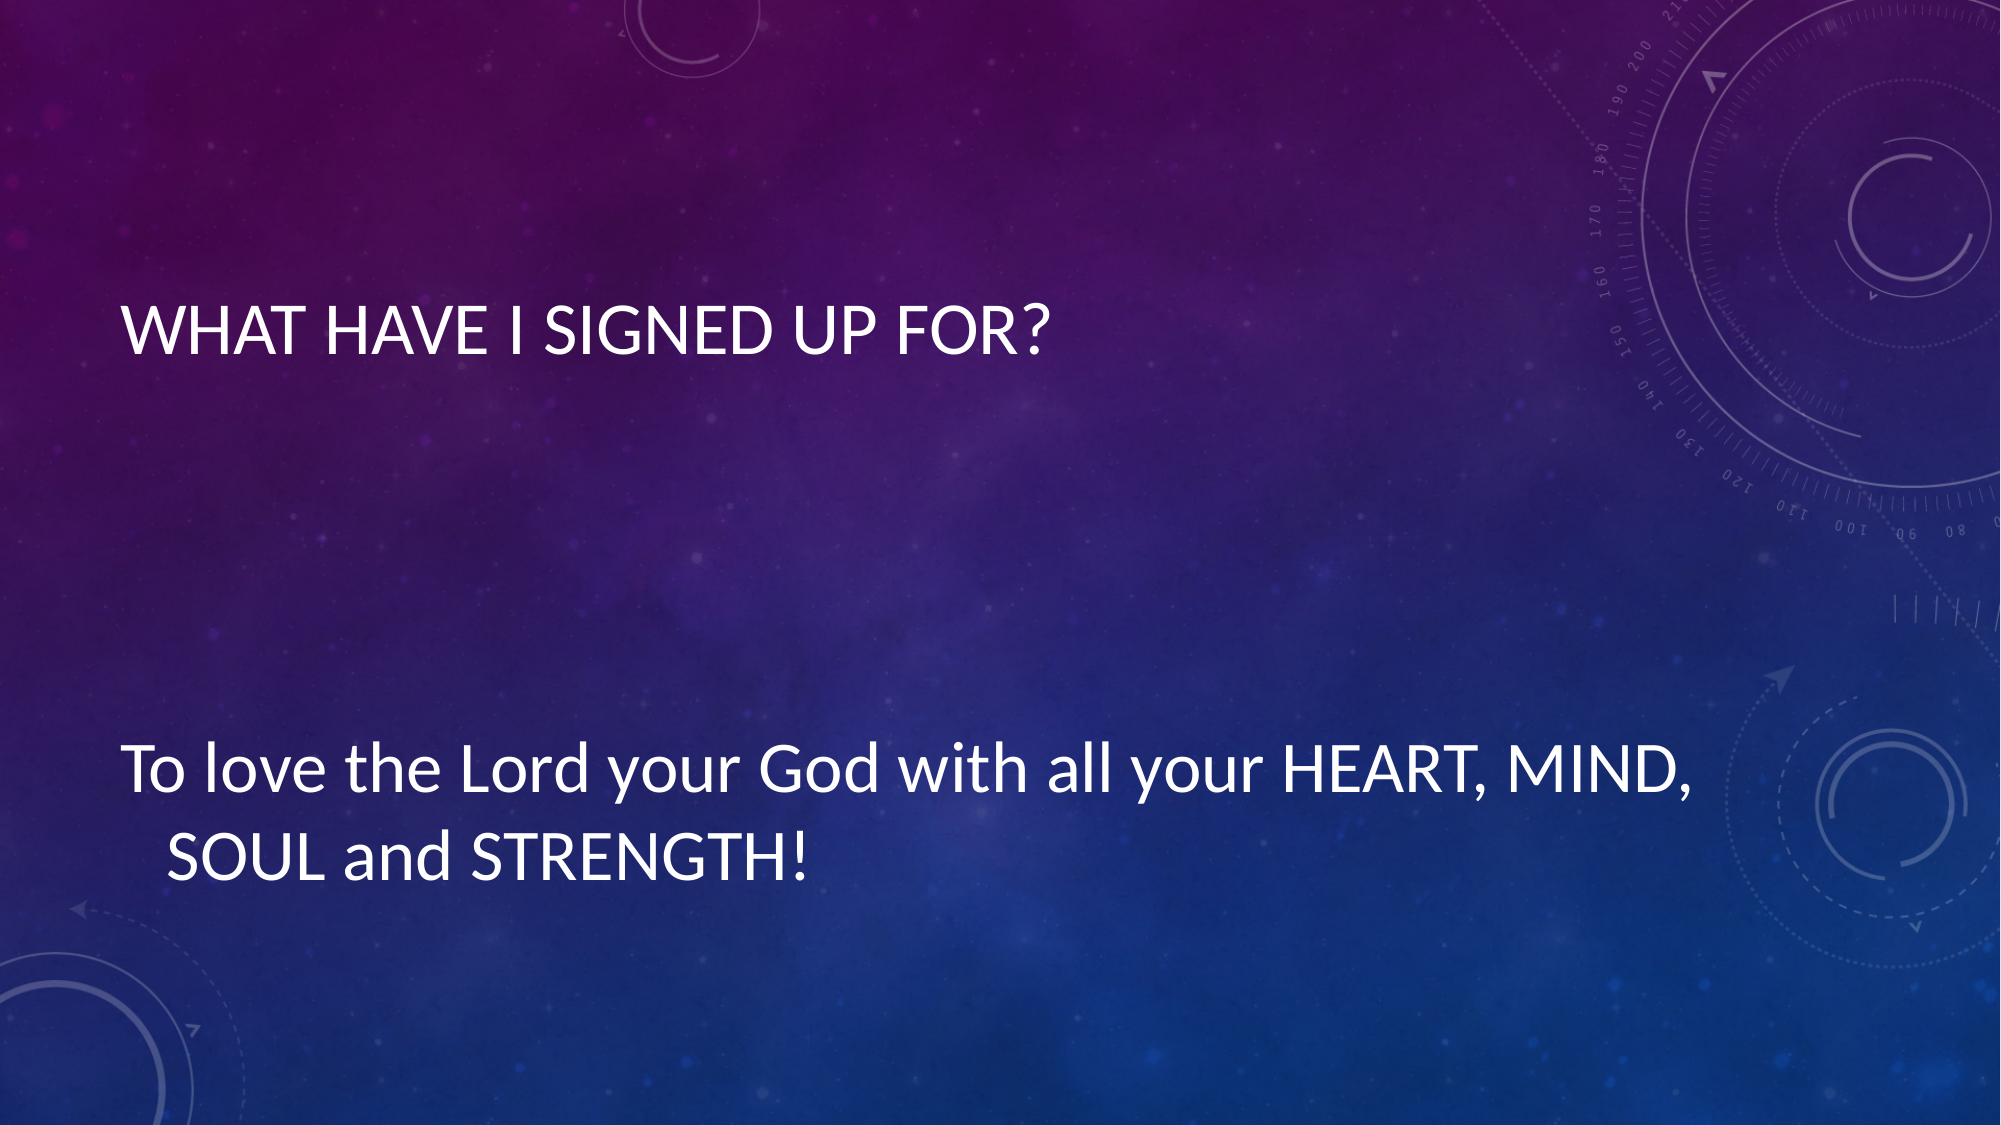

# What have i signed up for?

To love the Lord your God with all your HEART, MIND, SOUL and STRENGTH!